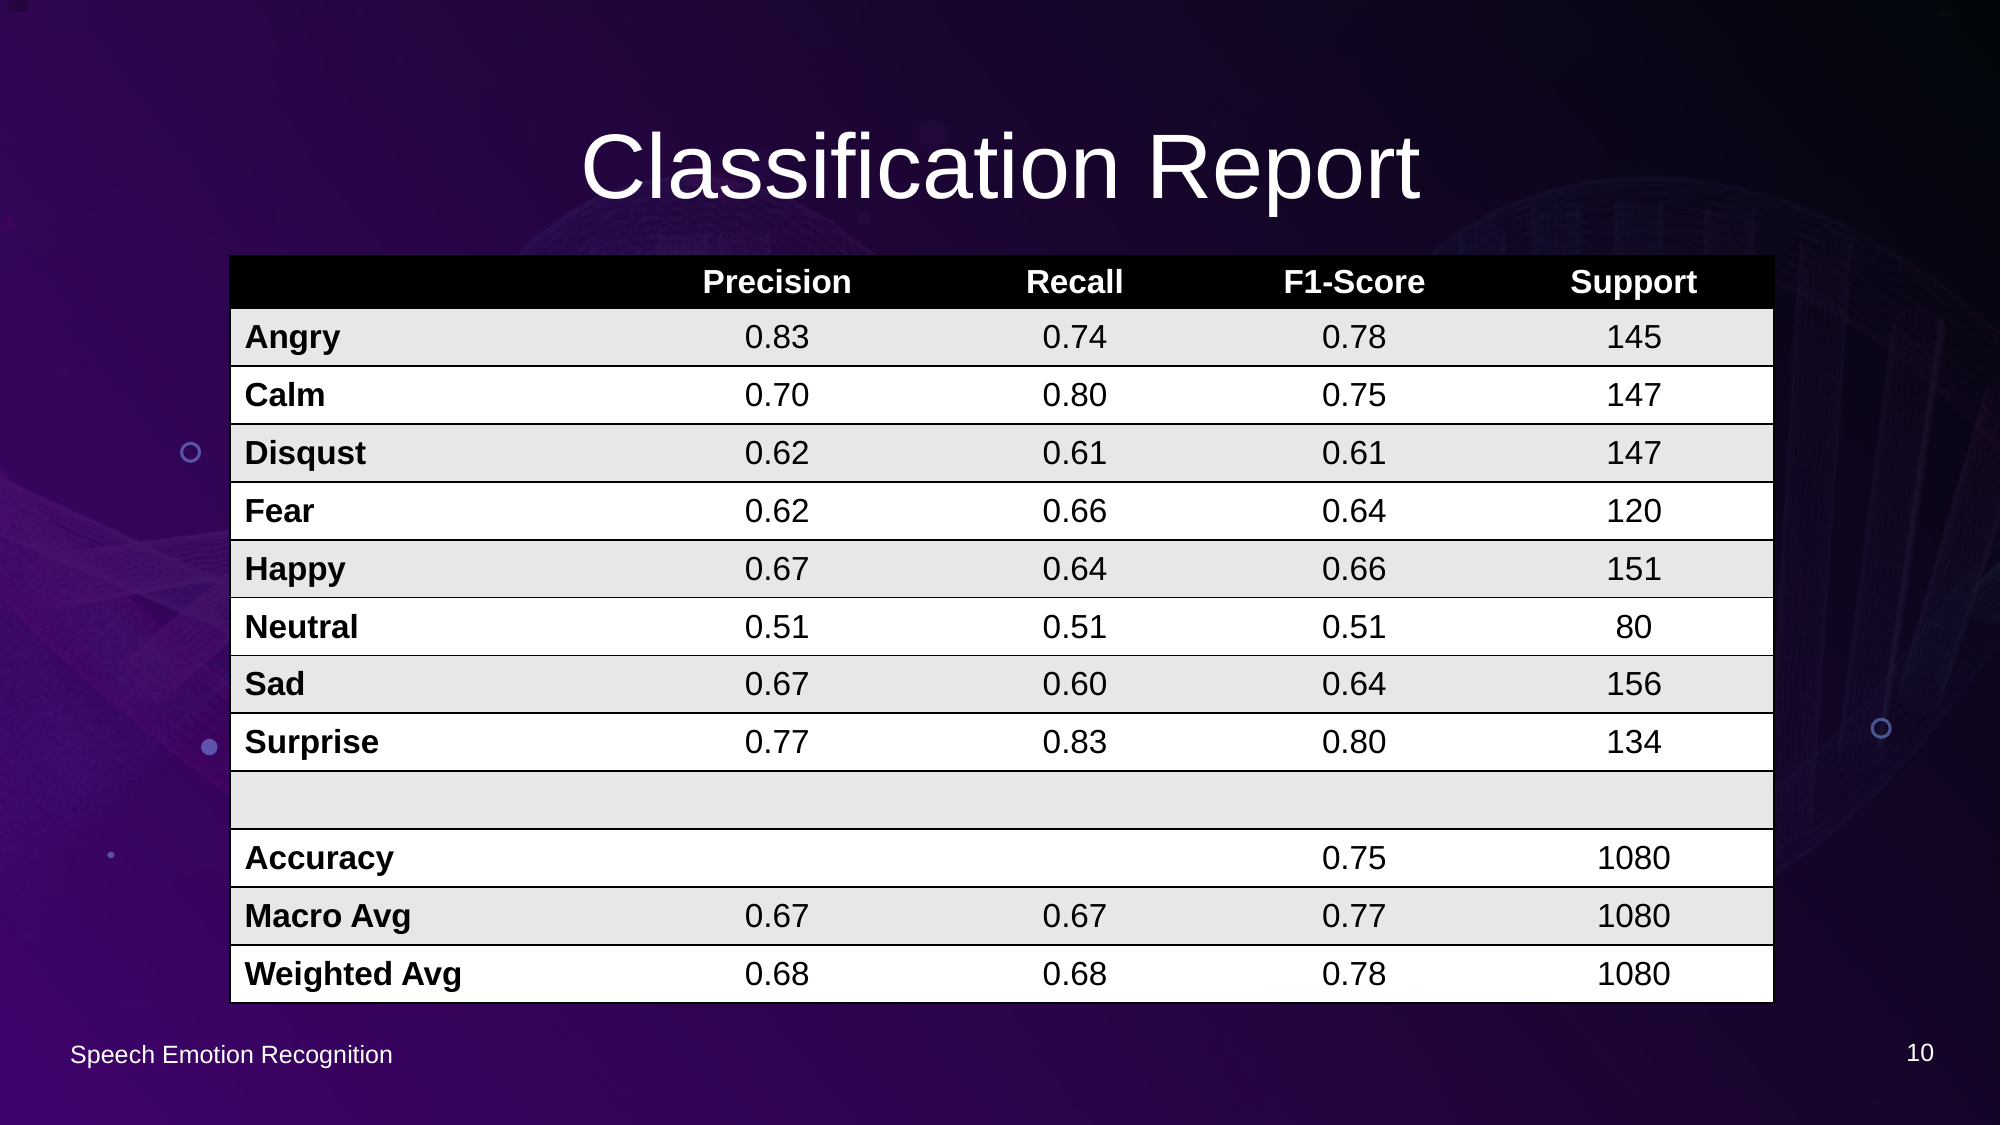

# Classification Report
|  | Precision | Recall | F1-Score | Support |
| --- | --- | --- | --- | --- |
| Angry | 0.83 | 0.74 | 0.78 | 145 |
| Calm | 0.70 | 0.80 | 0.75 | 147 |
| Disqust | 0.62 | 0.61 | 0.61 | 147 |
| Fear | 0.62 | 0.66 | 0.64 | 120 |
| Happy | 0.67 | 0.64 | 0.66 | 151 |
| Neutral | 0.51 | 0.51 | 0.51 | 80 |
| Sad | 0.67 | 0.60 | 0.64 | 156 |
| Surprise | 0.77 | 0.83 | 0.80 | 134 |
|  |  |  |  |  |
| Accuracy |  |  | 0.75 | 1080 |
| Macro Avg | 0.67 | 0.67 | 0.77 | 1080 |
| Weighted Avg | 0.68 | 0.68 | 0.78 | 1080 |
10
Speech Emotion Recognition